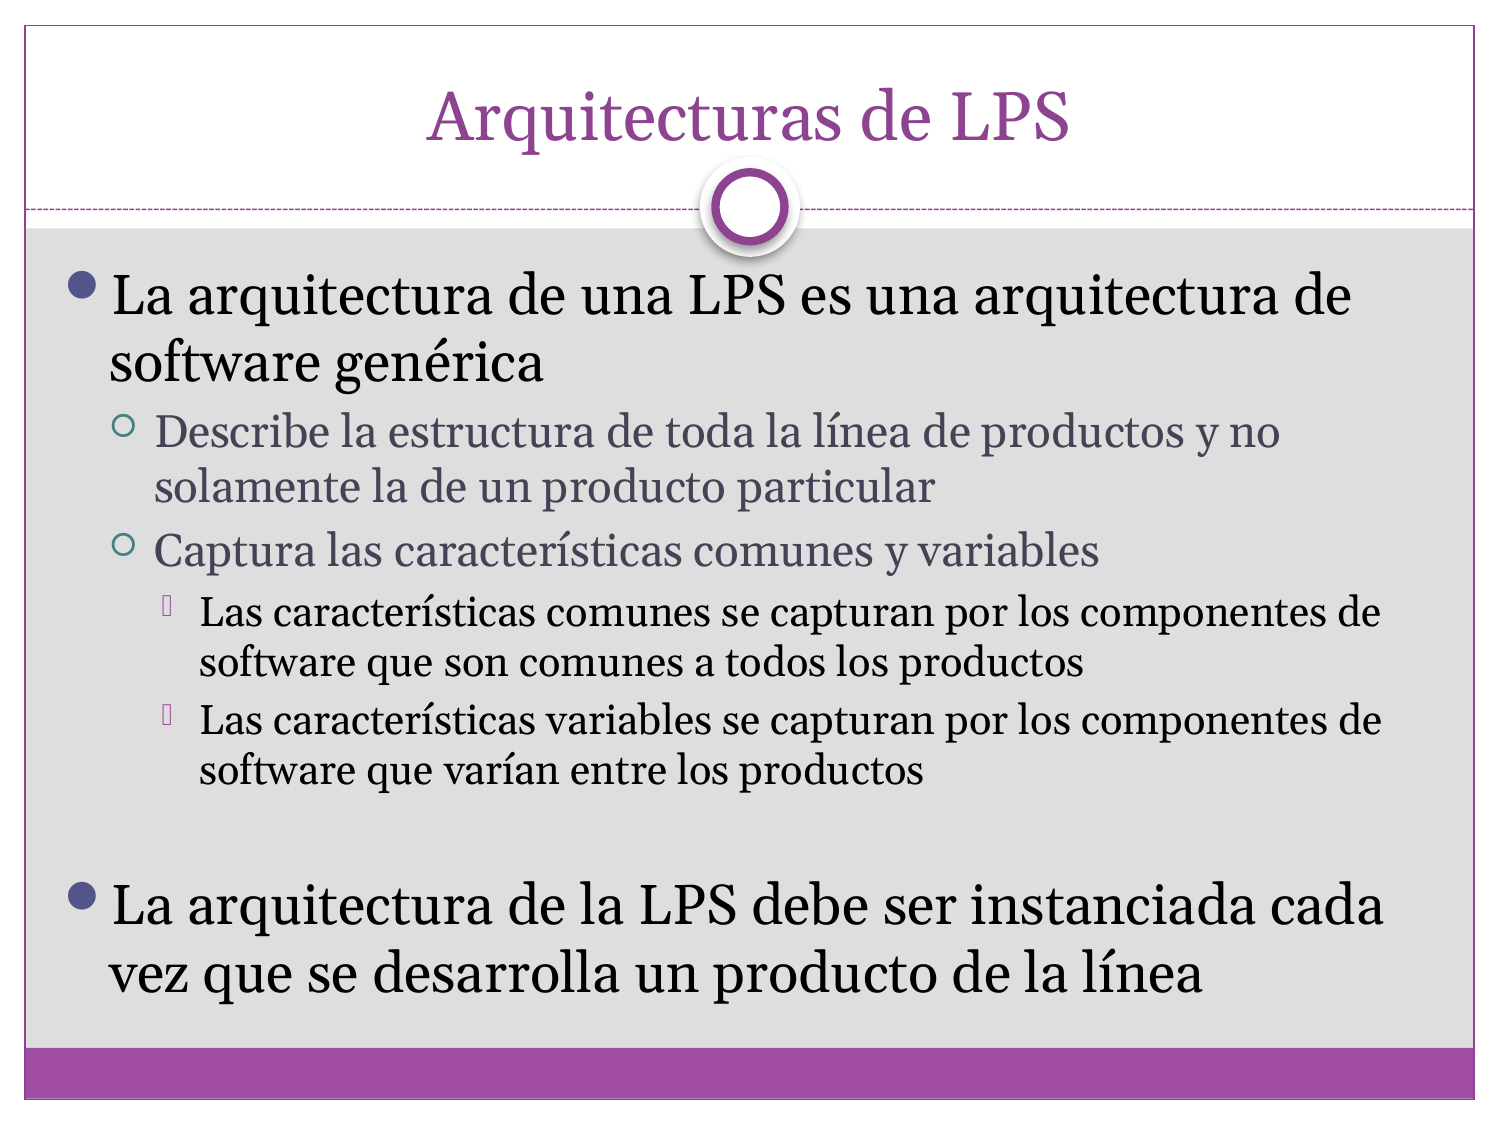

# Arquitecturas de LPS
La arquitectura de una LPS es una arquitectura de software genérica
Describe la estructura de toda la línea de productos y no solamente la de un producto particular
Captura las características comunes y variables
Las características comunes se capturan por los componentes de software que son comunes a todos los productos
Las características variables se capturan por los componentes de software que varían entre los productos

La arquitectura de la LPS debe ser instanciada cada vez que se desarrolla un producto de la línea